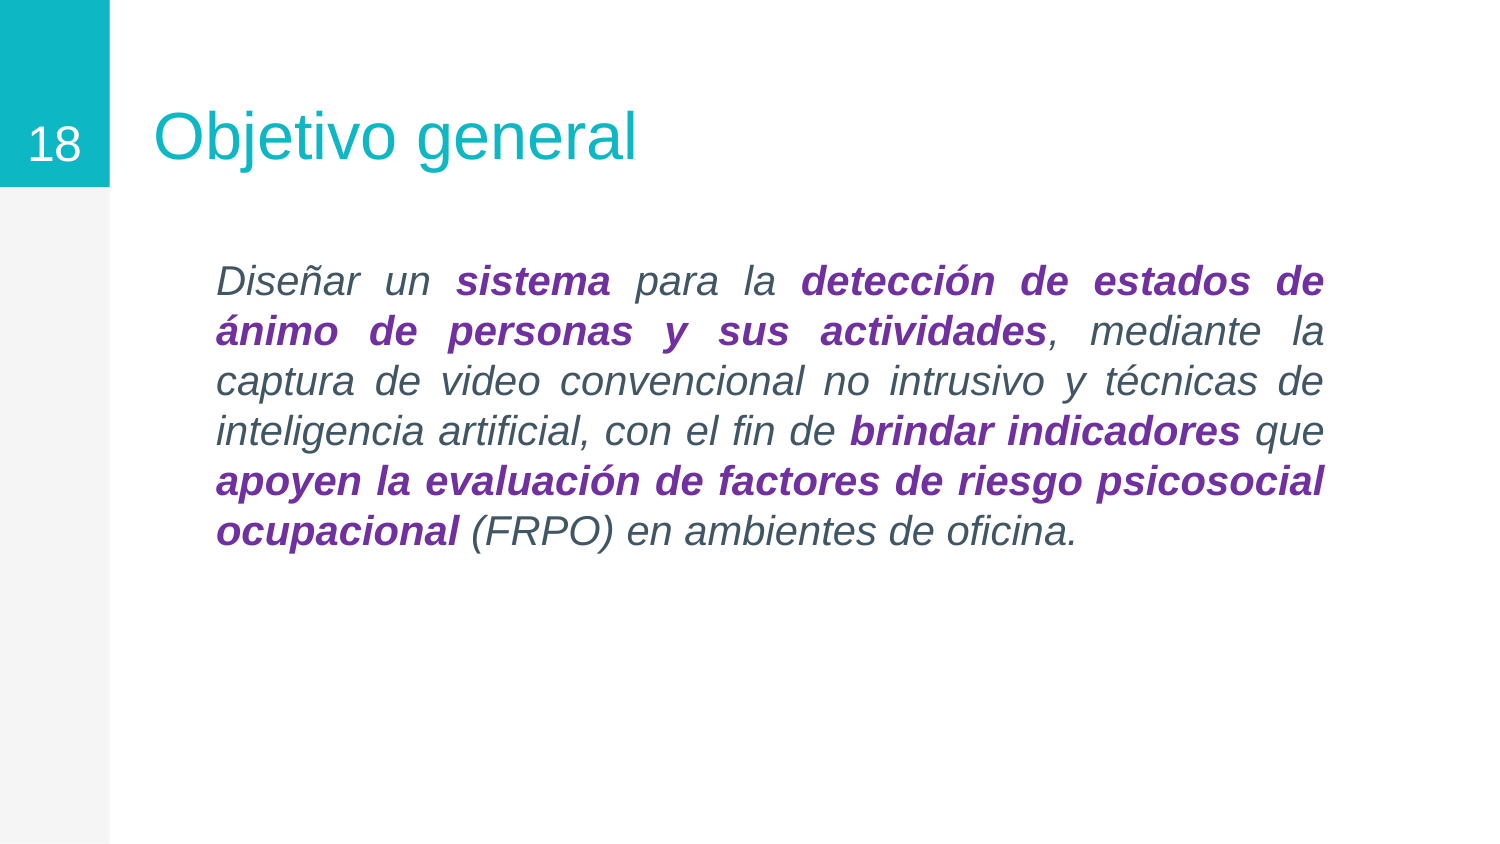

18
Objetivo general
Diseñar un sistema para la detección de estados de ánimo de personas y sus actividades, mediante la captura de video convencional no intrusivo y técnicas de inteligencia artificial, con el fin de brindar indicadores que apoyen la evaluación de factores de riesgo psicosocial ocupacional (FRPO) en ambientes de oficina.